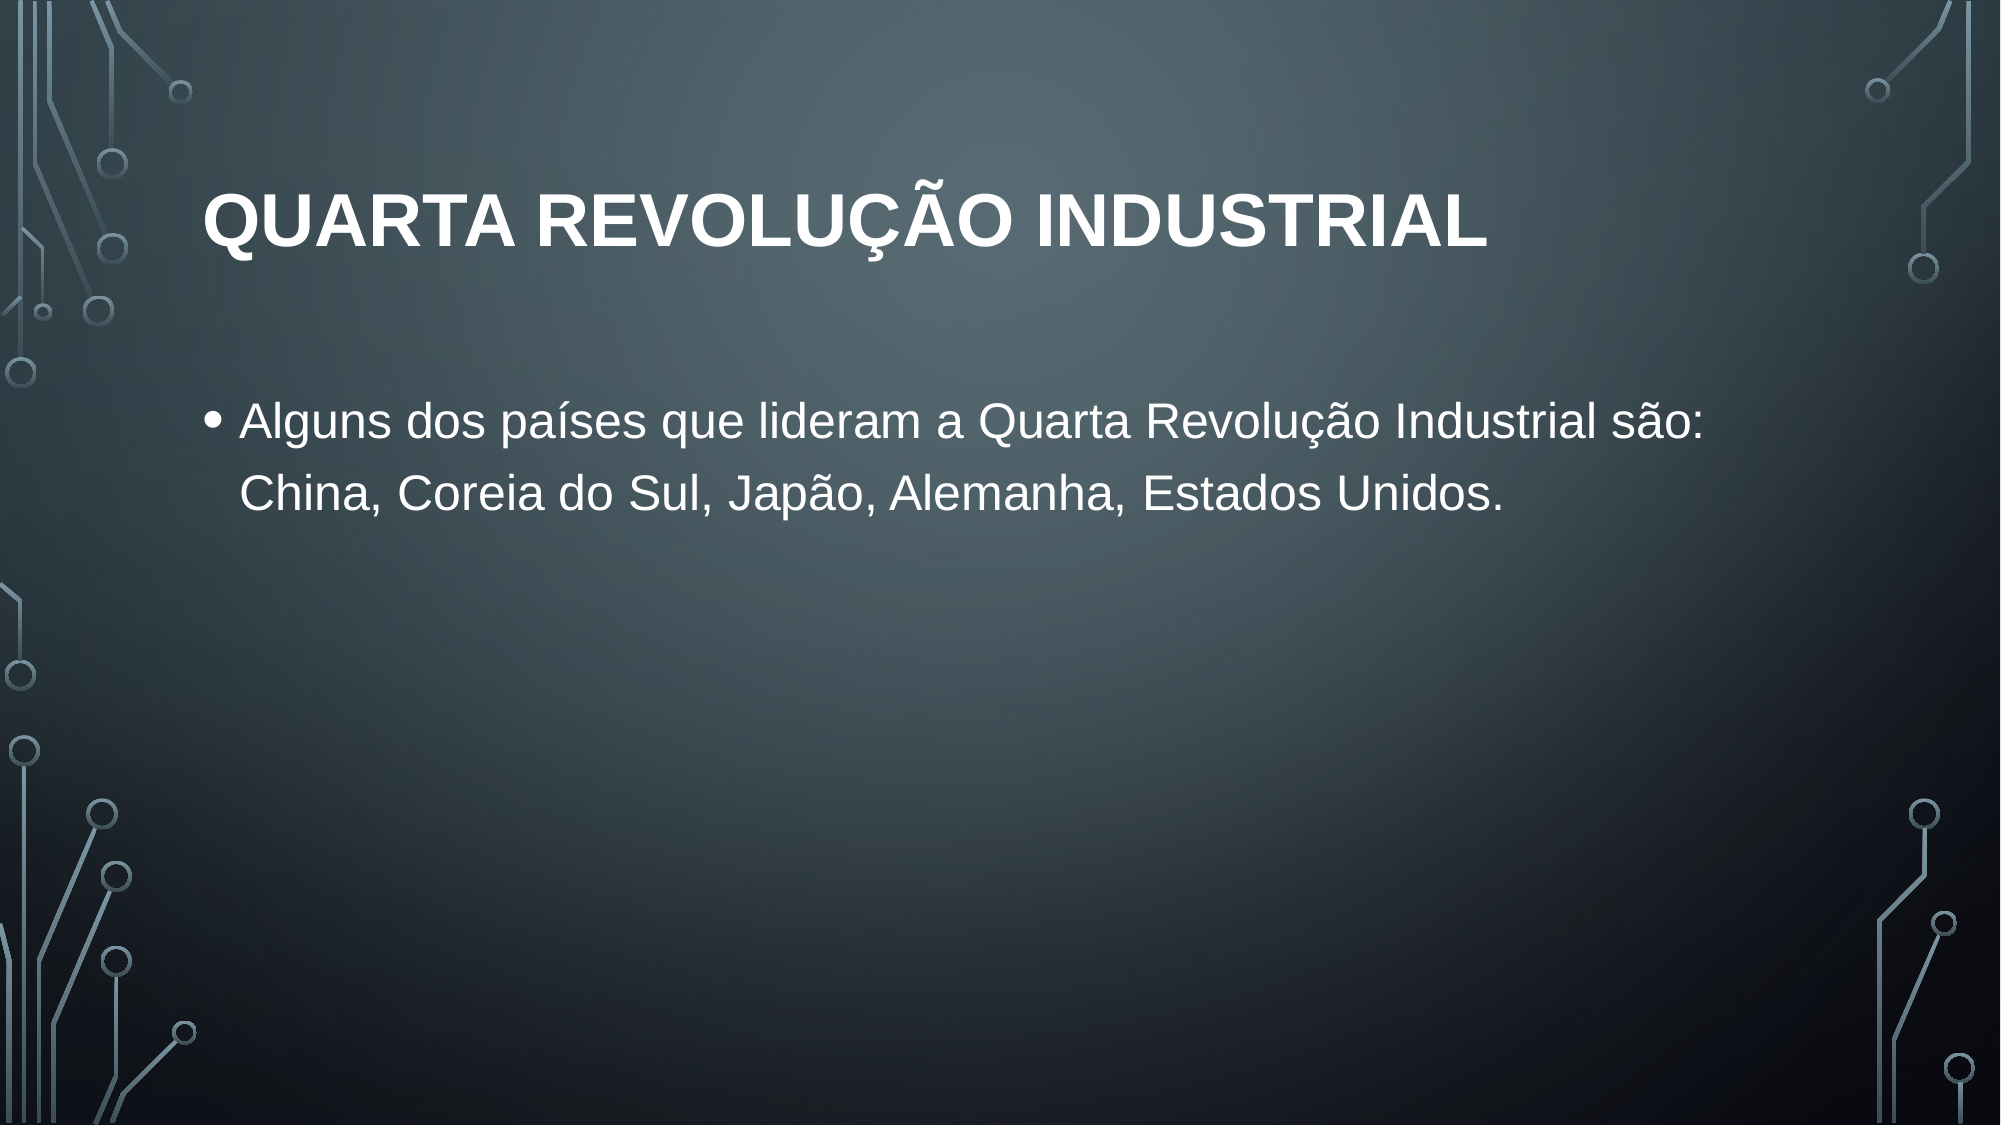

# Quarta revolução industrial
Alguns dos países que lideram a Quarta Revolução Industrial são: China, Coreia do Sul, Japão, Alemanha, Estados Unidos.